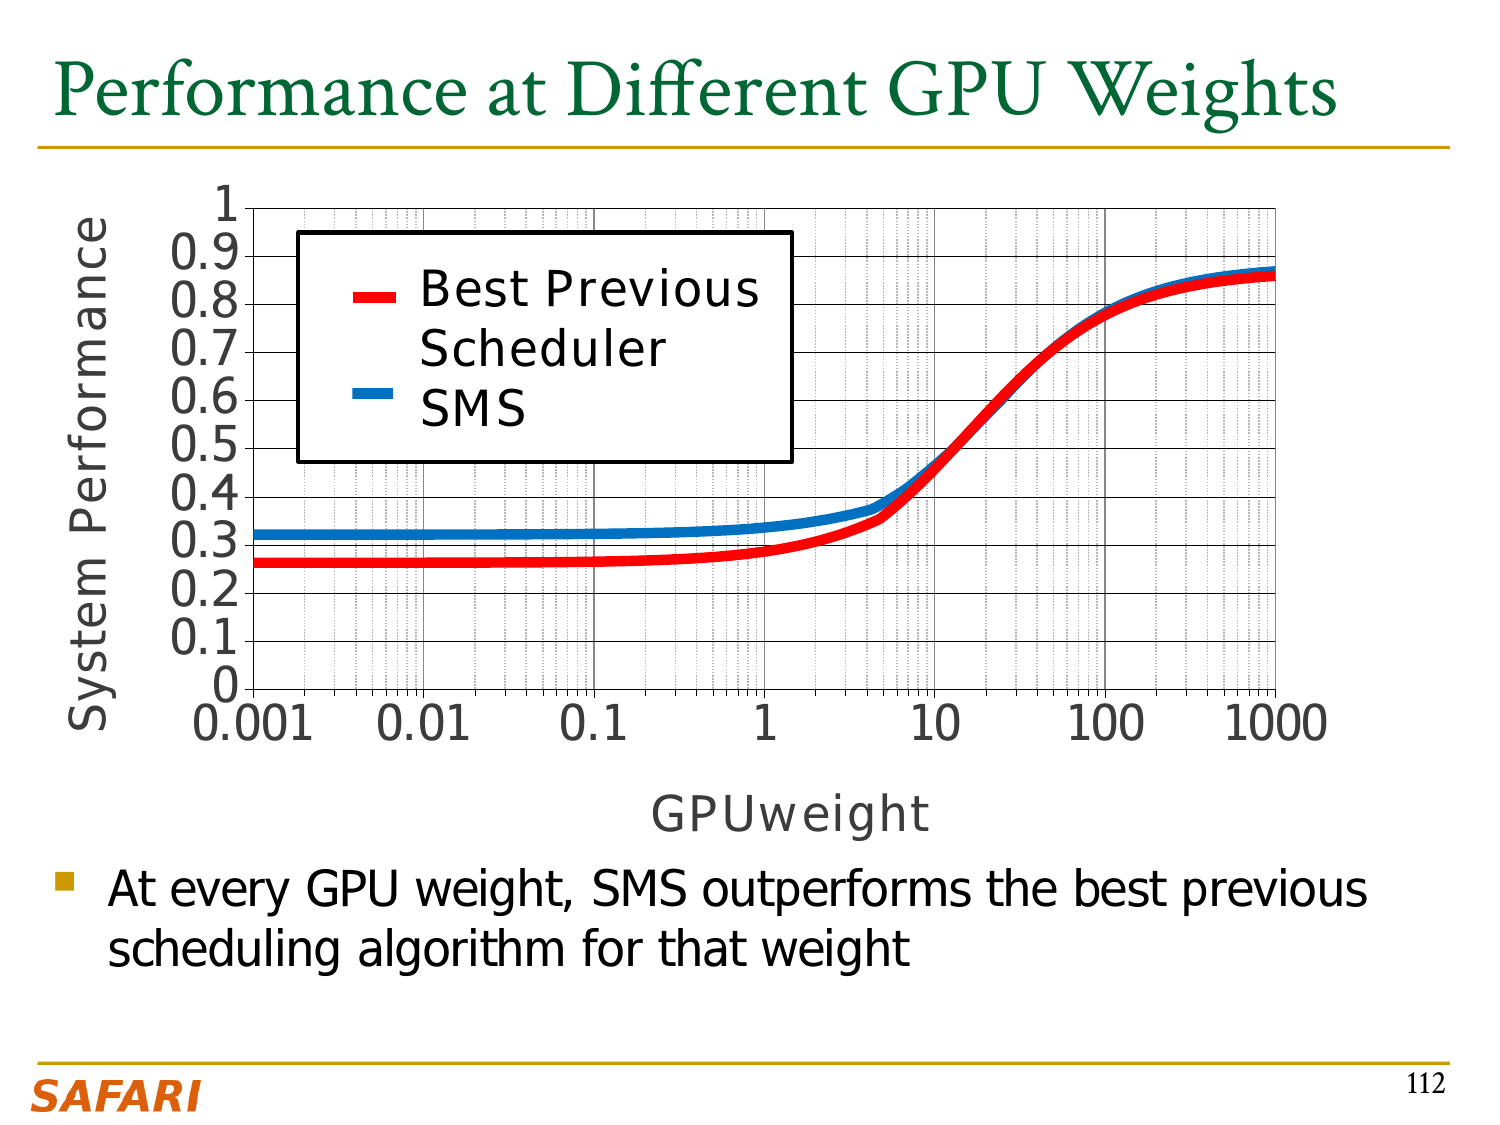

# Performance at Different GPU Weights

At every GPU weight, SMS outperforms the best previous scheduling algorithm for that weight

### Chart

| Category |  |  |
|---|---|---|
Best Previous
Scheduler

SMS
112